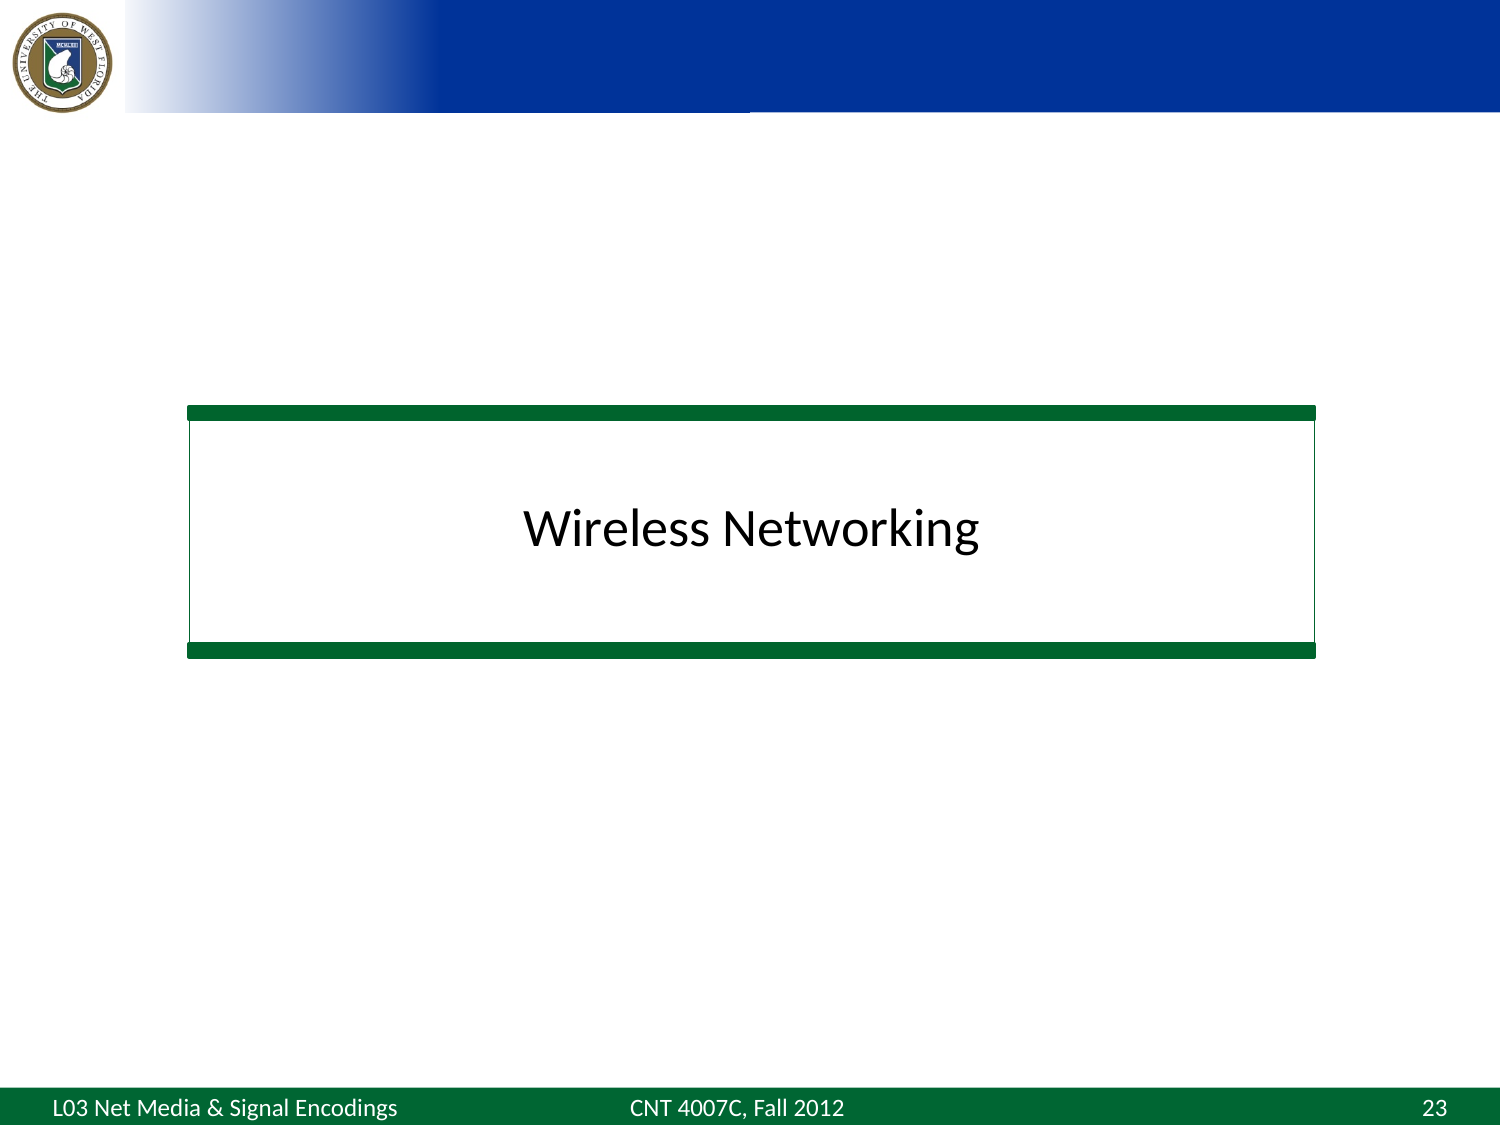

Wireless Networking

CNT 4007C, Fall 2012
23
L03 Net Media & Signal Encodings